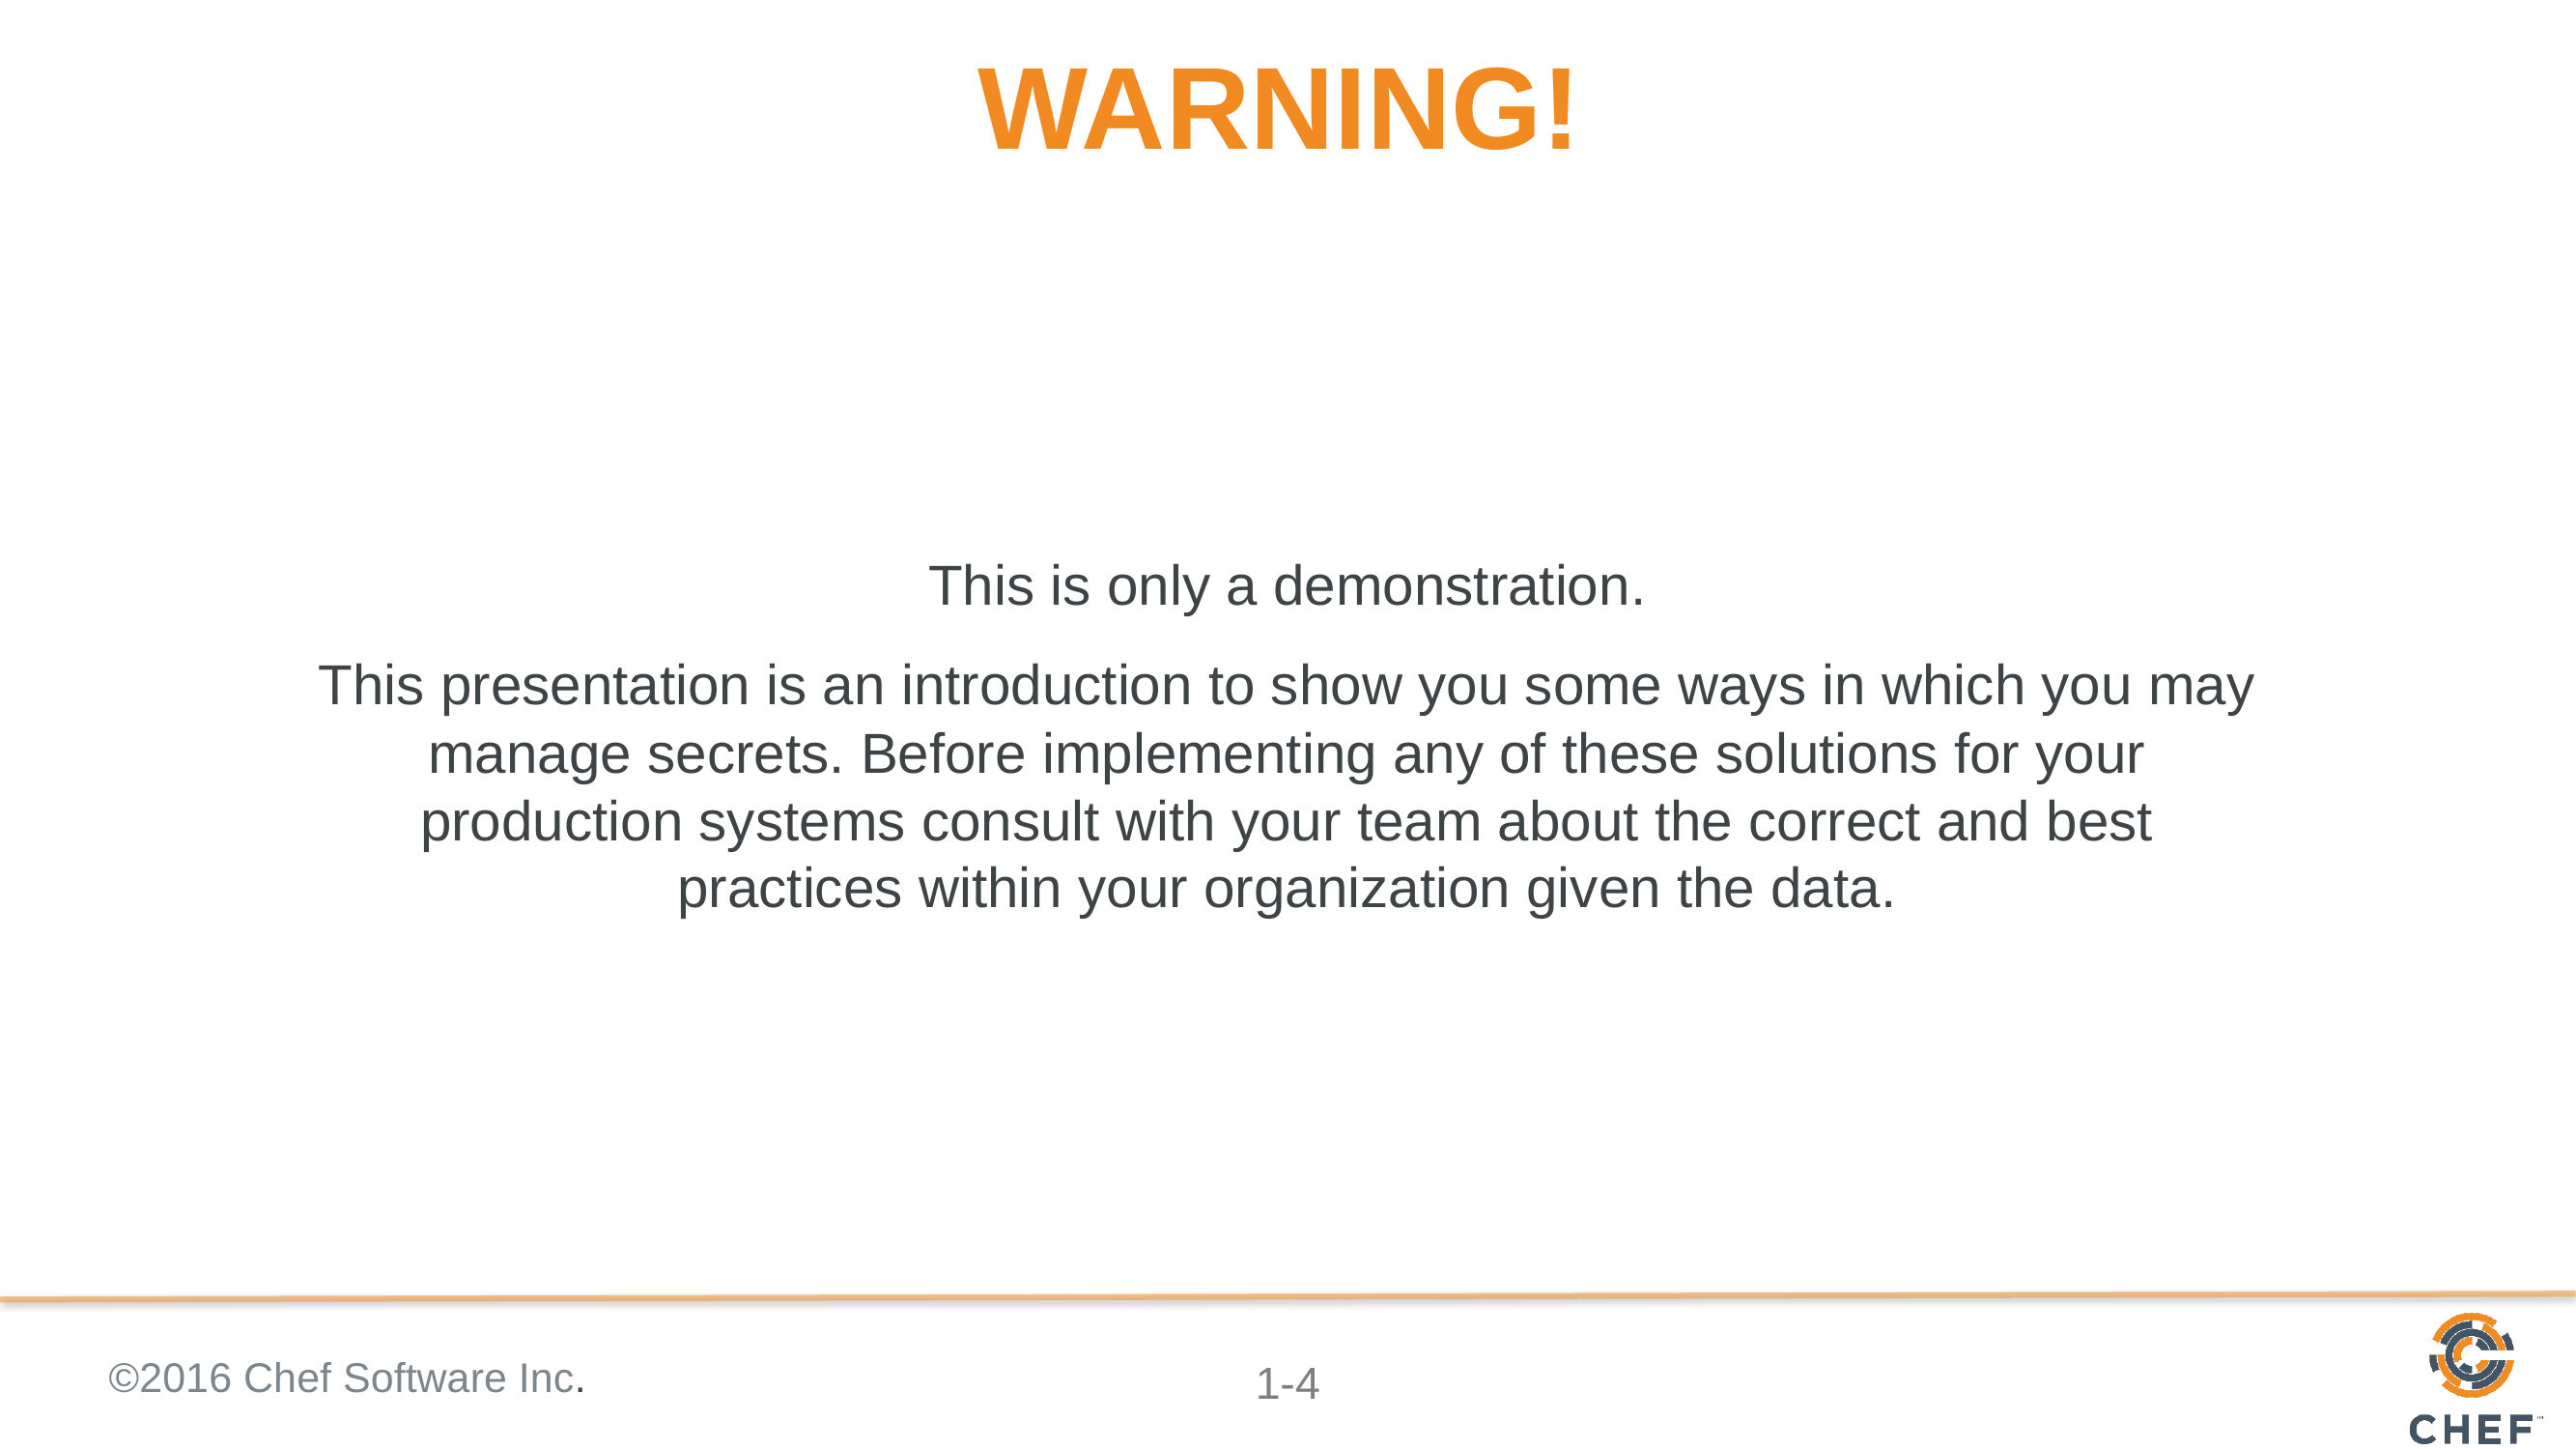

# WARNING!

This is only a demonstration.
This presentation is an introduction to show you some ways in which you may manage secrets. Before implementing any of these solutions for your production systems consult with your team about the correct and best practices within your organization given the data.